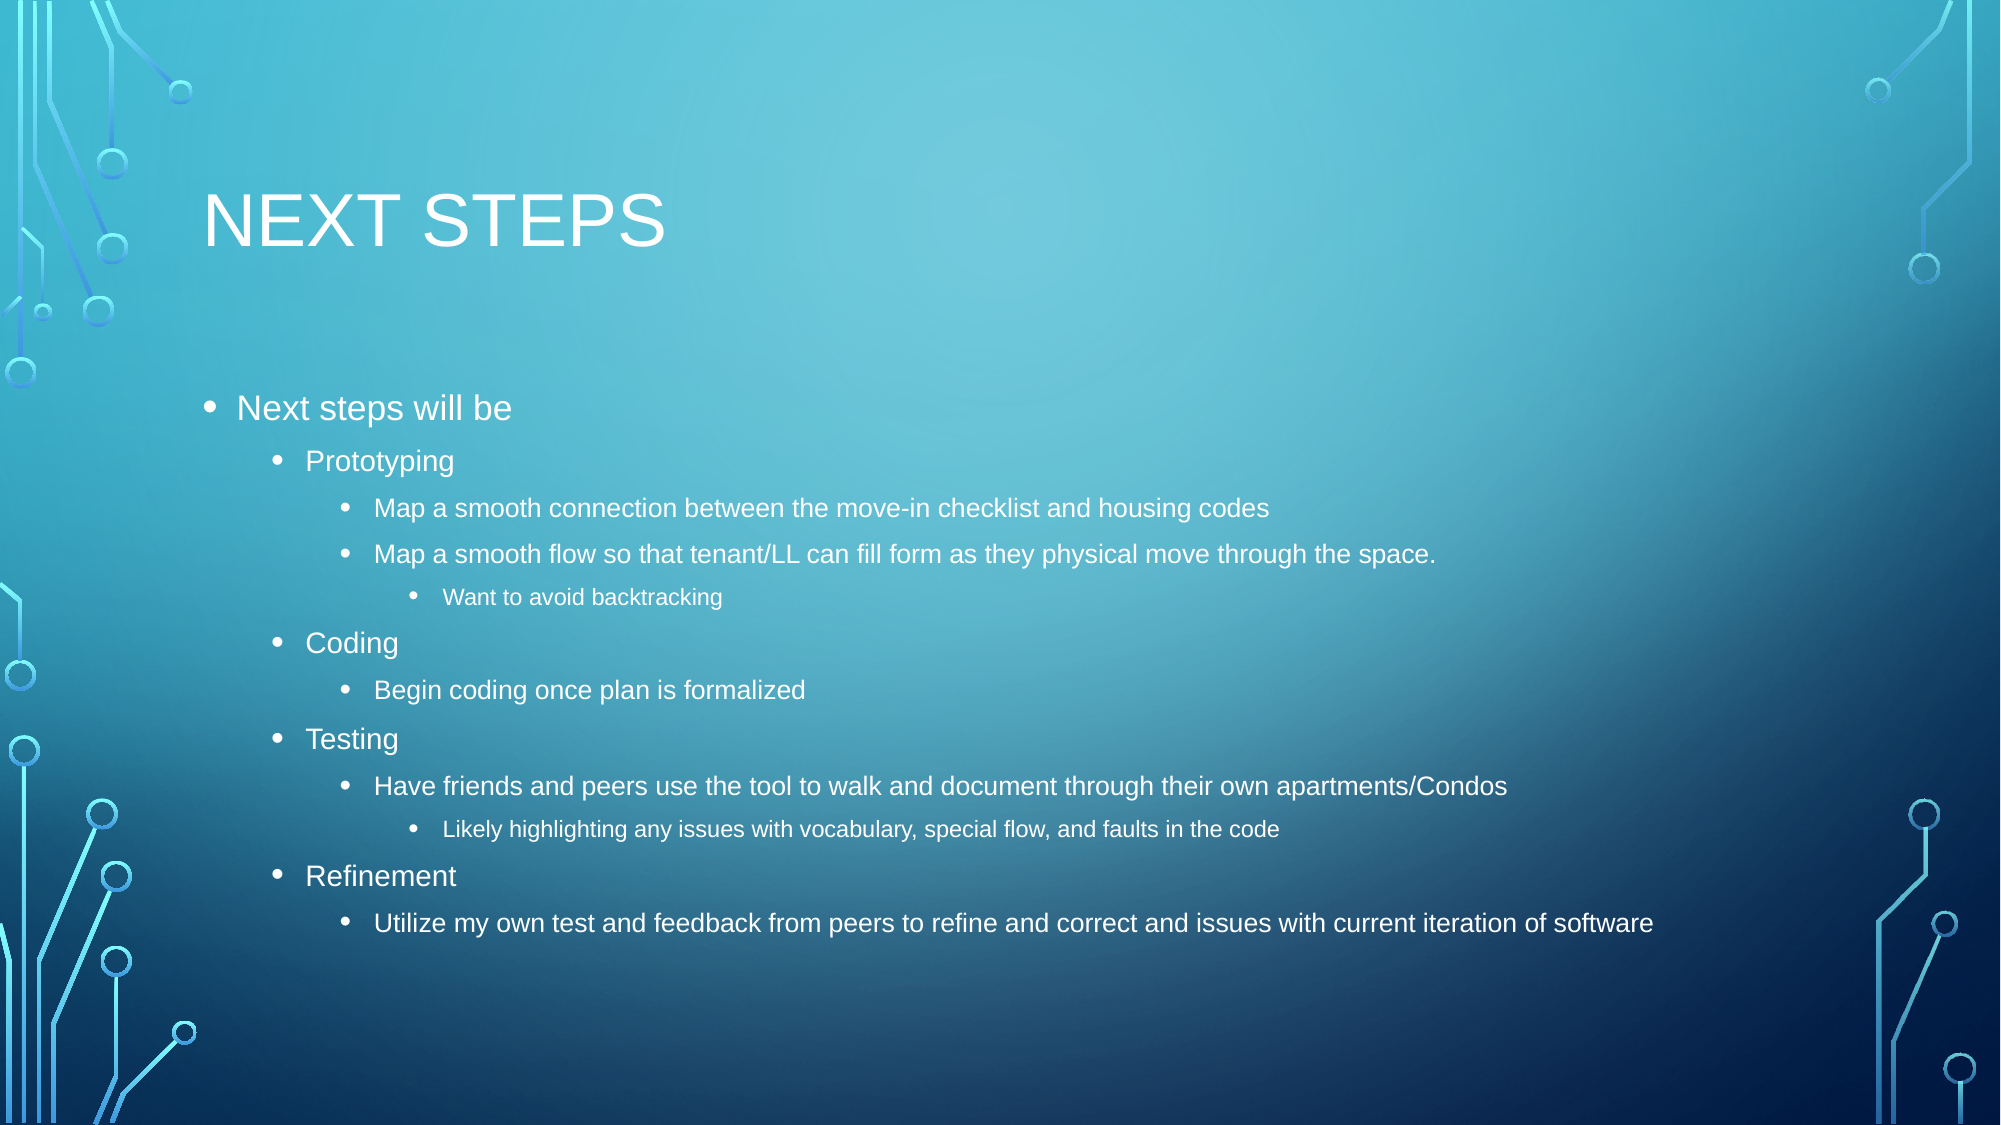

# Next Steps
Next steps will be
Prototyping
Map a smooth connection between the move-in checklist and housing codes
Map a smooth flow so that tenant/LL can fill form as they physical move through the space.
Want to avoid backtracking
Coding
Begin coding once plan is formalized
Testing
Have friends and peers use the tool to walk and document through their own apartments/Condos
Likely highlighting any issues with vocabulary, special flow, and faults in the code
Refinement
Utilize my own test and feedback from peers to refine and correct and issues with current iteration of software